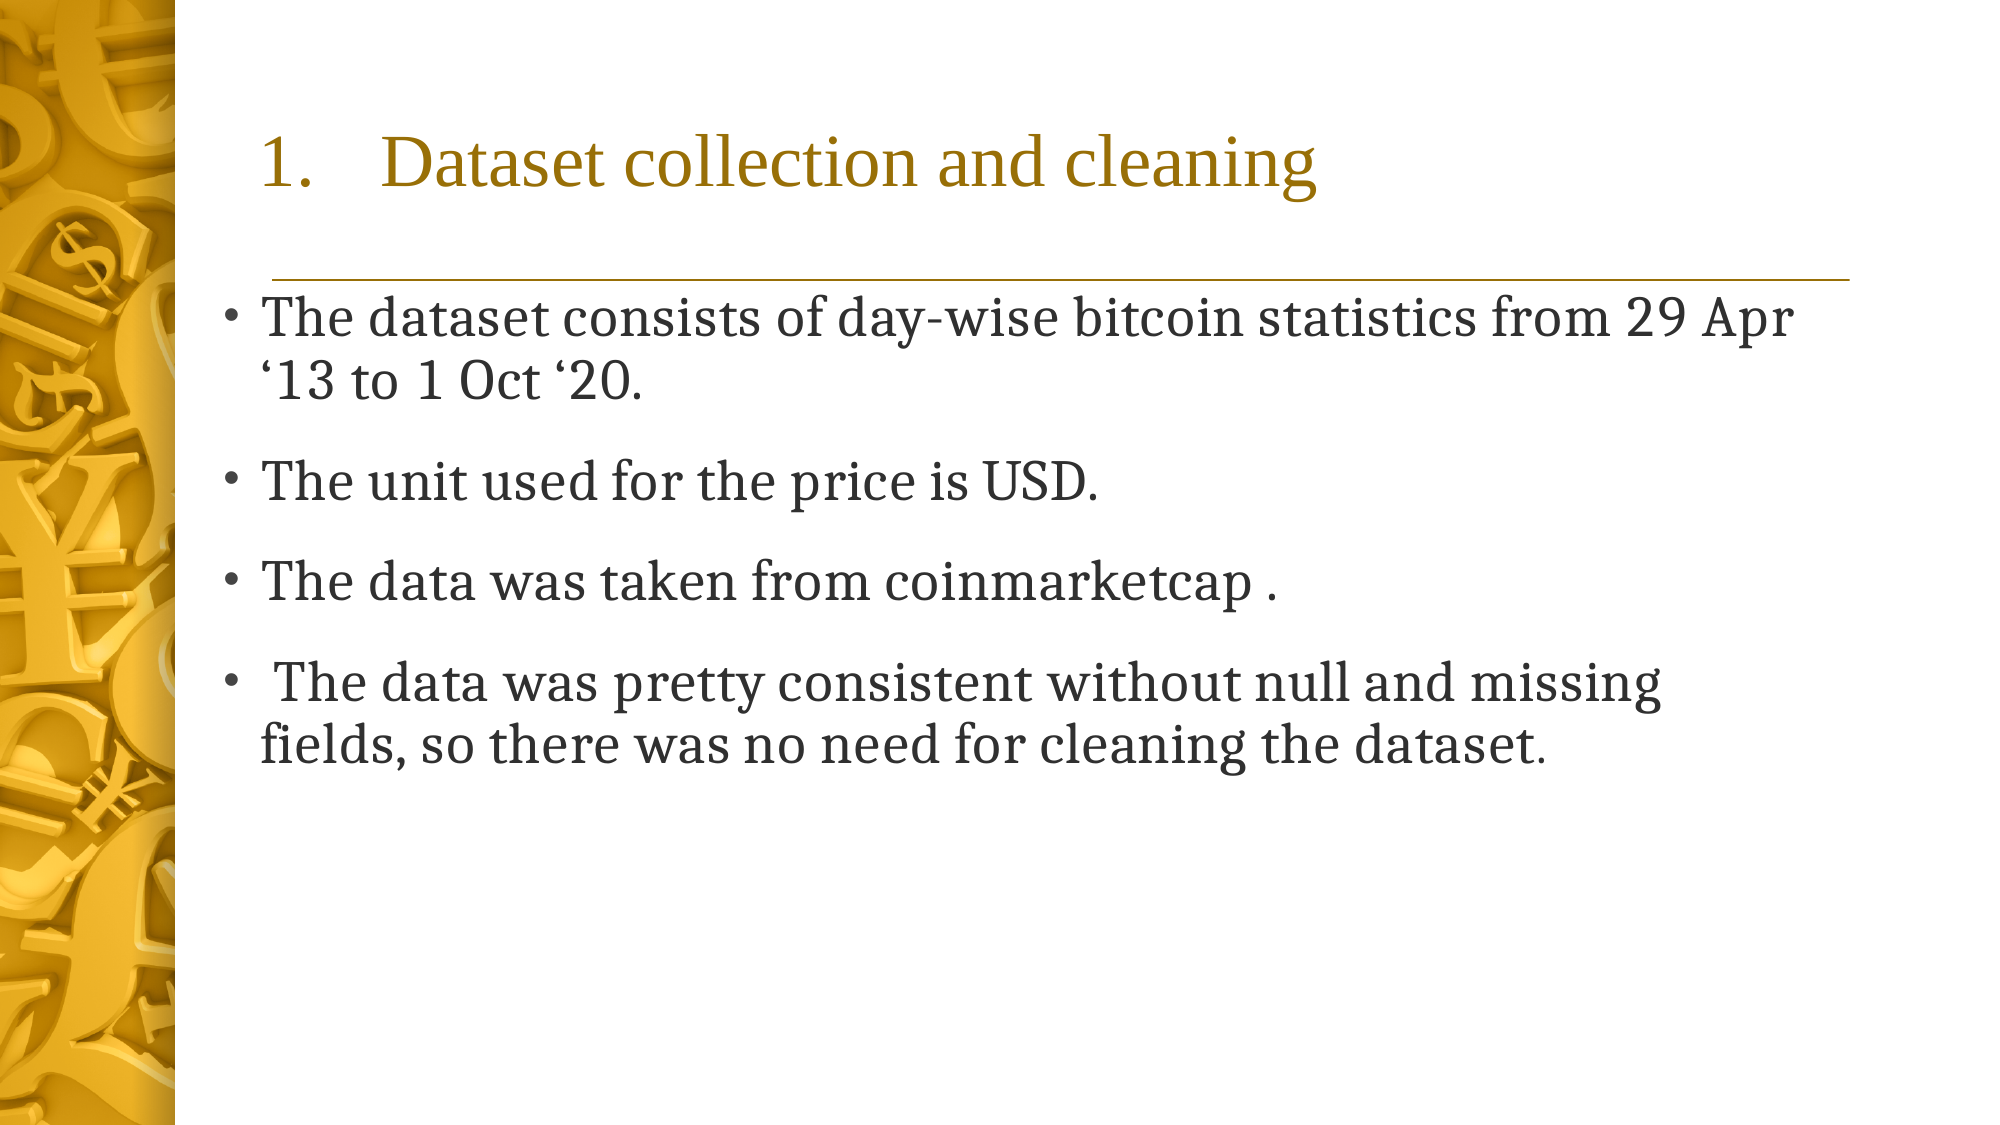

# Dataset collection and cleaning
The dataset consists of day-wise bitcoin statistics from 29 Apr ‘13 to 1 Oct ‘20.
The unit used for the price is USD.
The data was taken from coinmarketcap .
 The data was pretty consistent without null and missing fields, so there was no need for cleaning the dataset.